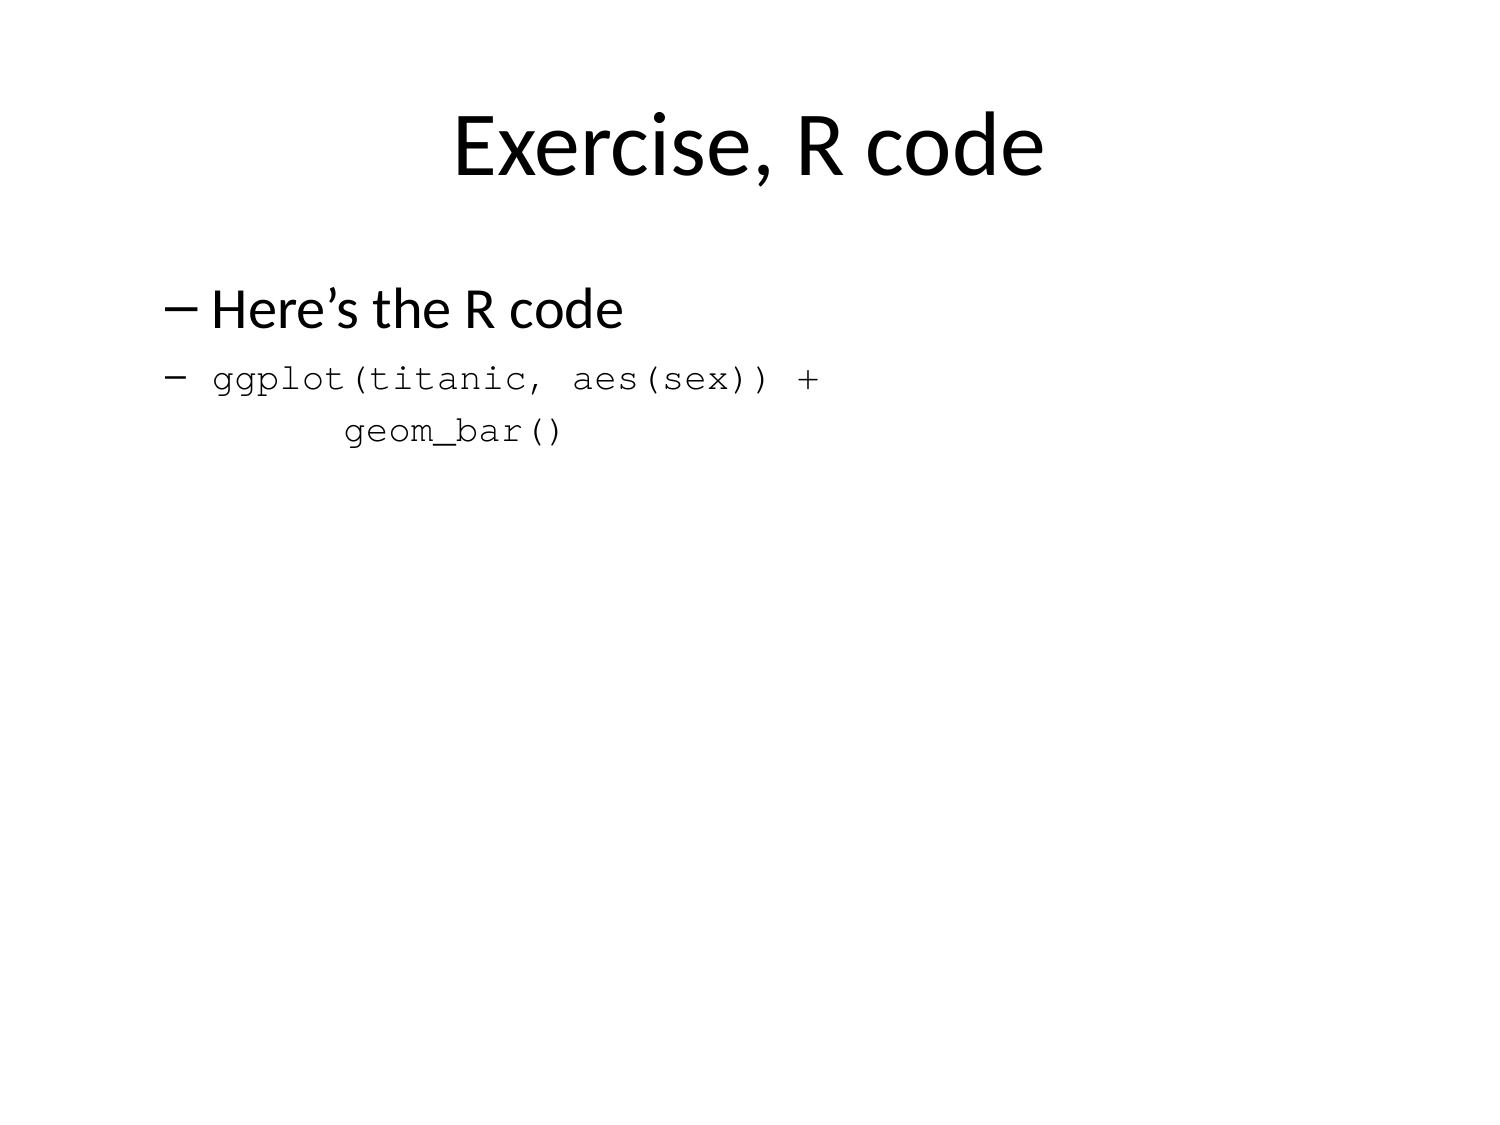

# Exercise, R code
Here’s the R code
ggplot(titanic, aes(sex)) +
  geom_bar()